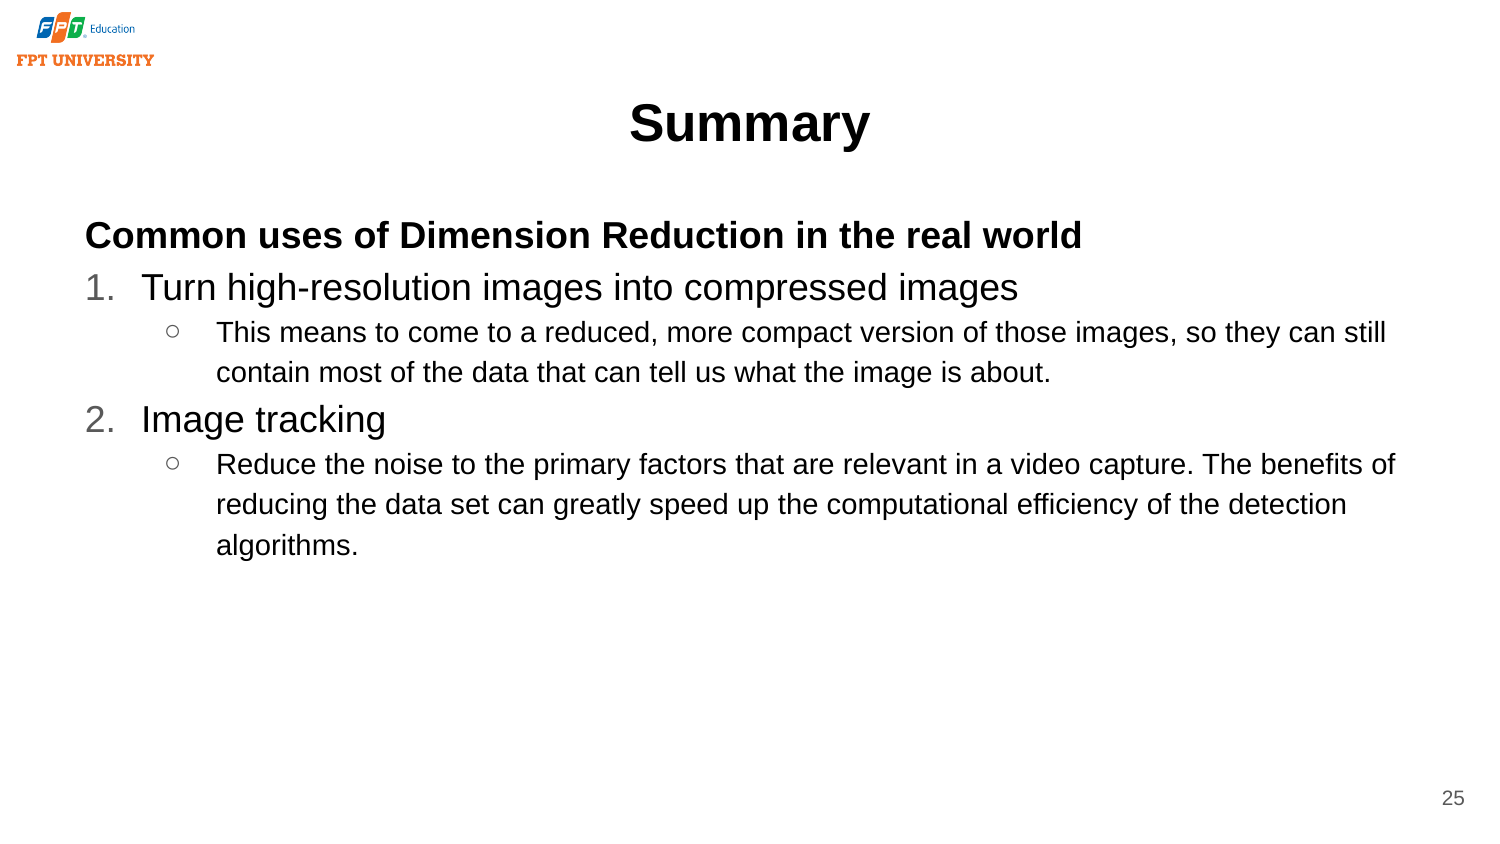

# Summary
Common uses of Dimension Reduction in the real world
Turn high-resolution images into compressed images
This means to come to a reduced, more compact version of those images, so they can still contain most of the data that can tell us what the image is about.
Image tracking
Reduce the noise to the primary factors that are relevant in a video capture. The benefits of reducing the data set can greatly speed up the computational efficiency of the detection algorithms.
25